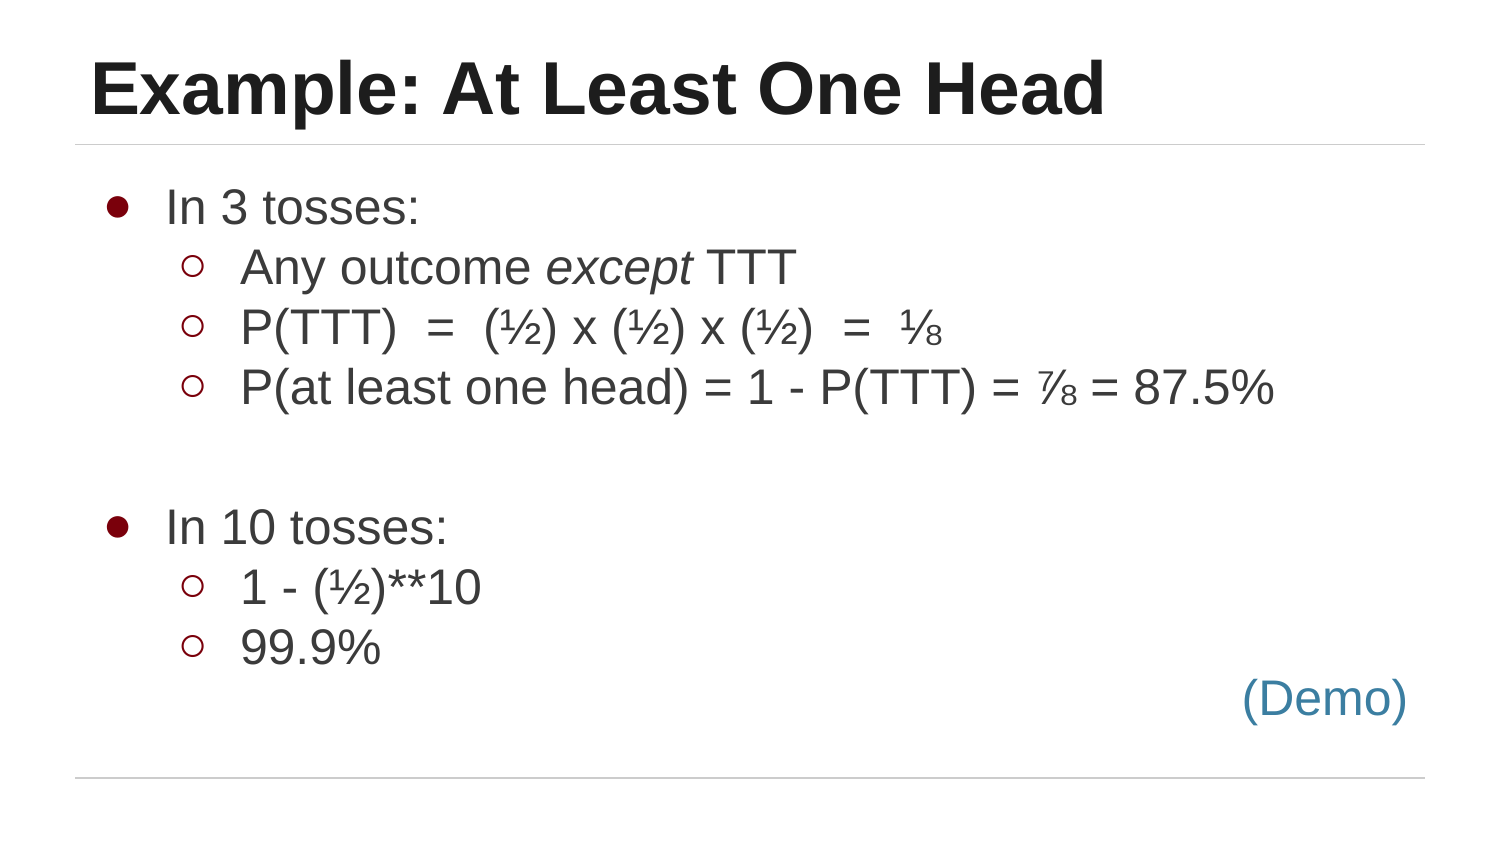

# Example: At Least One Head
In 3 tosses:
Any outcome except TTT
P(TTT)  =  (½) x (½) x (½)  =  ⅛
P(at least one head) = 1 - P(TTT) = ⅞ = 87.5%

In 10 tosses:
1 - (½)**10
99.9%
(Demo)